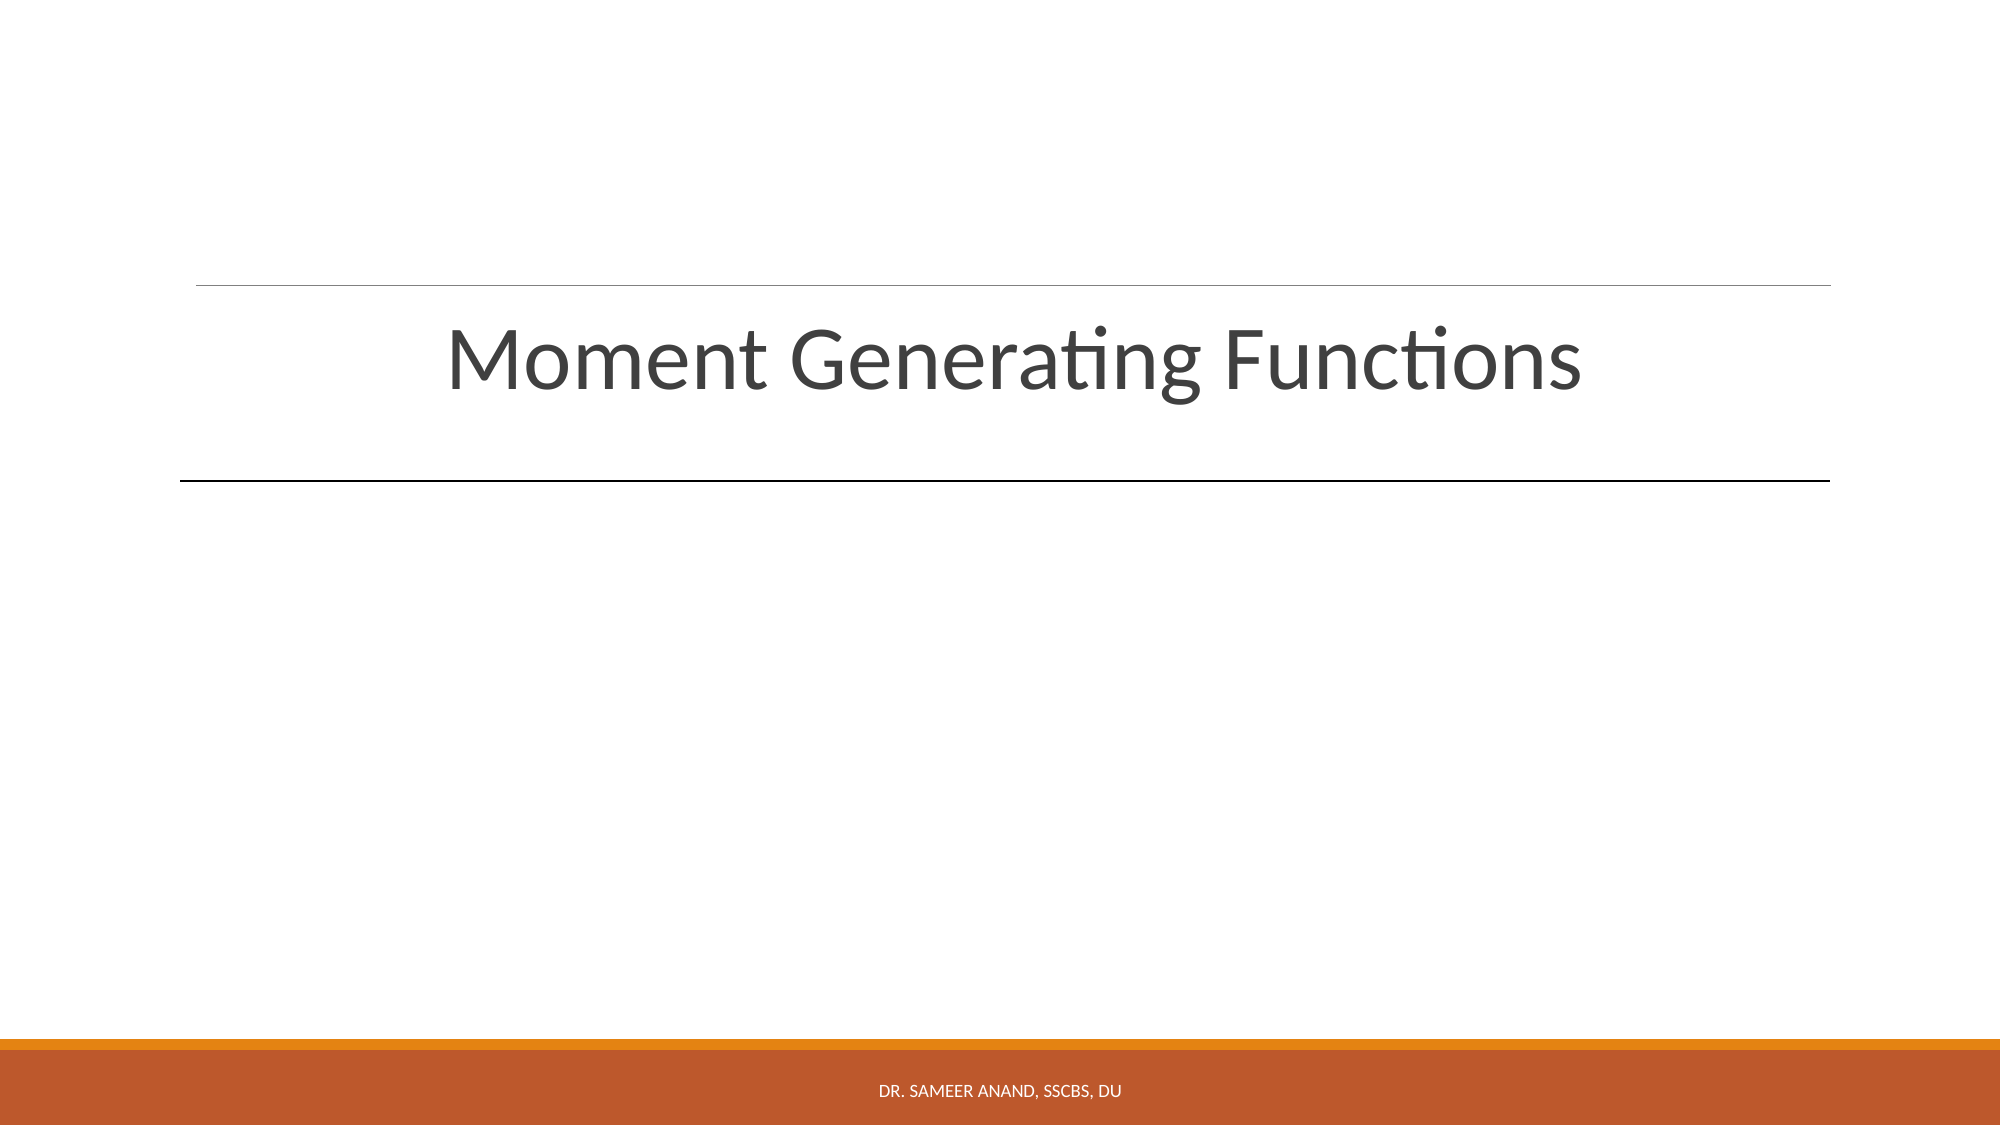

Moment Generating Functions
Dr. Sameer Anand, SSCBS, DU